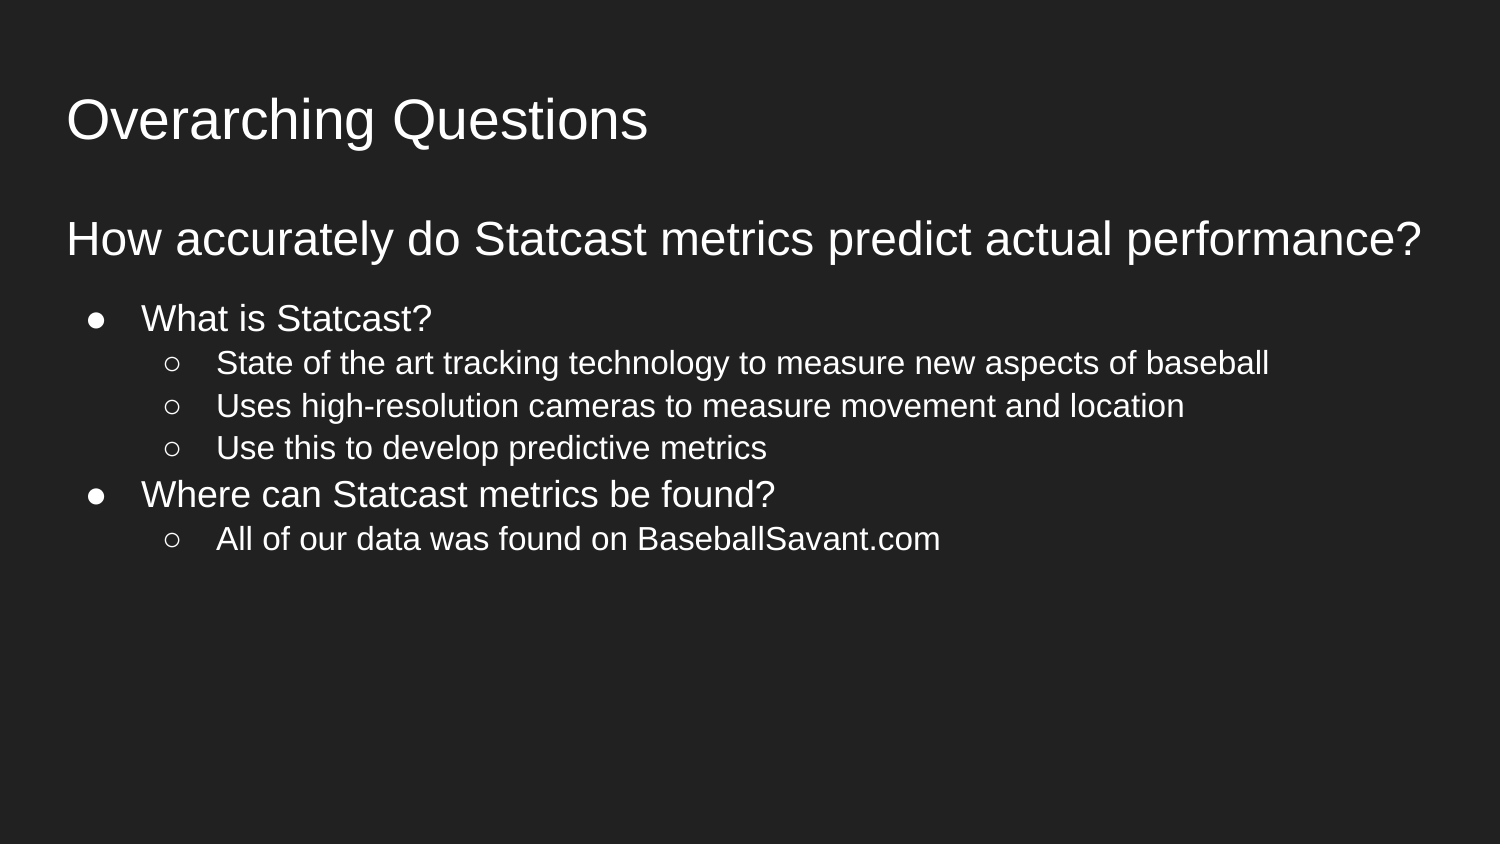

# Overarching Questions
How accurately do Statcast metrics predict actual performance?
What is Statcast?
State of the art tracking technology to measure new aspects of baseball
Uses high-resolution cameras to measure movement and location
Use this to develop predictive metrics
Where can Statcast metrics be found?
All of our data was found on BaseballSavant.com